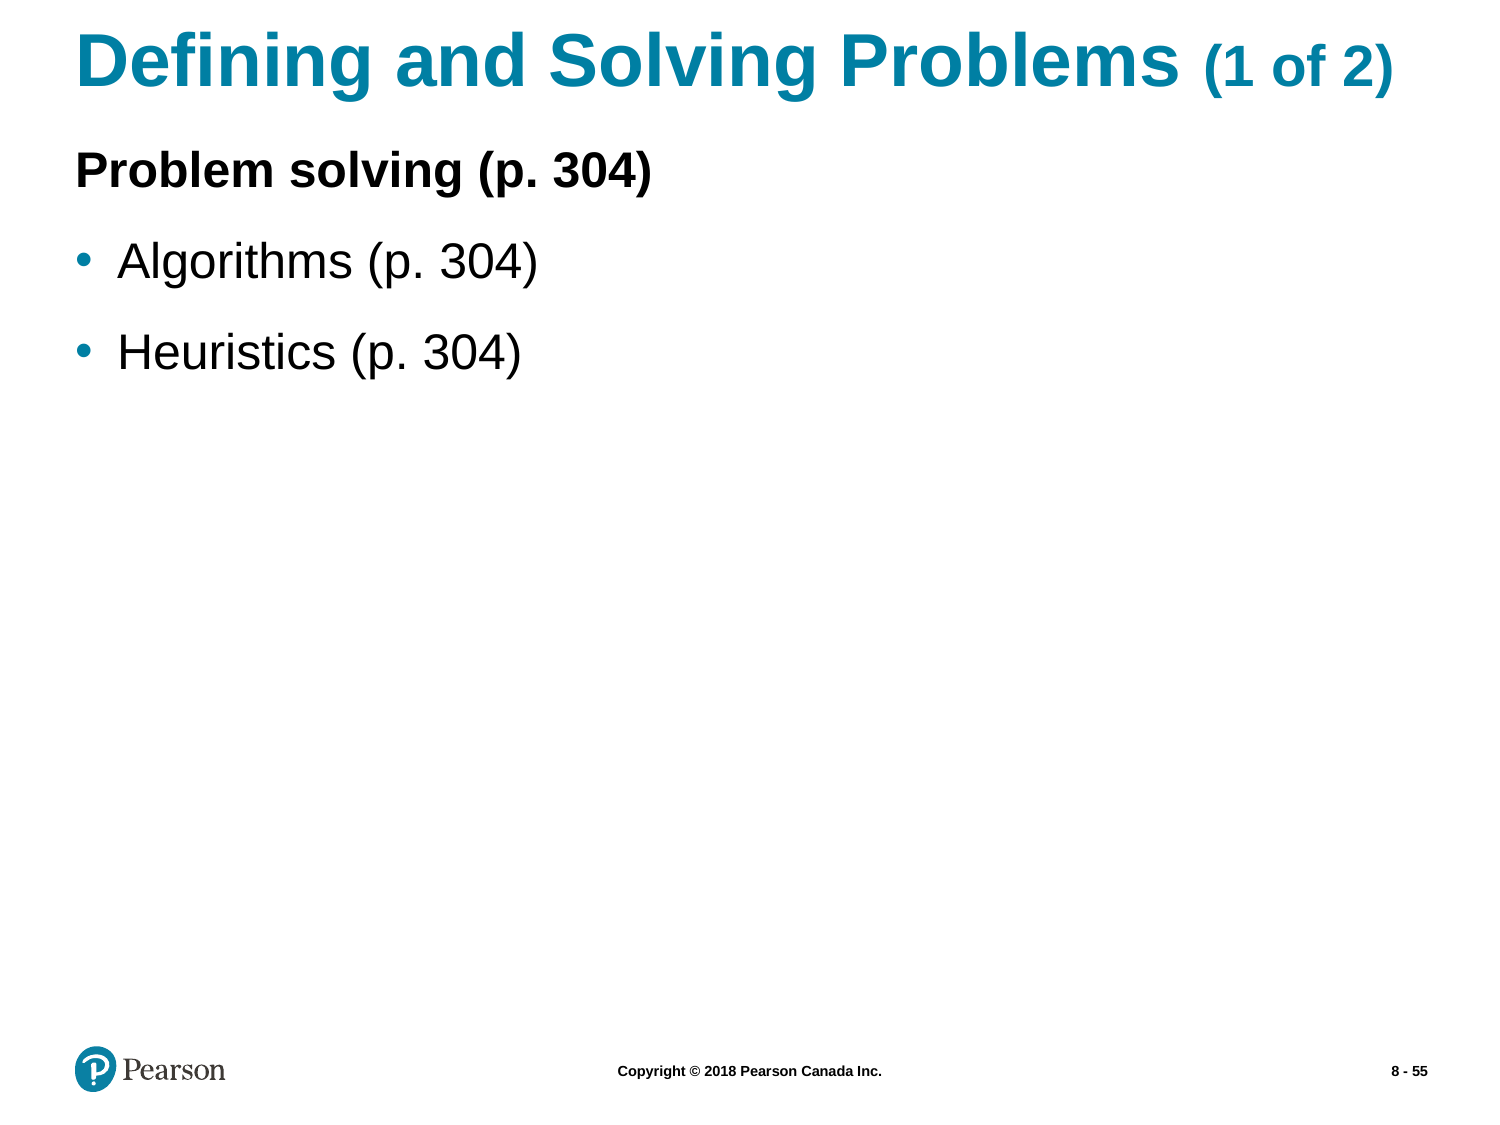

# Defining and Solving Problems (1 of 2)
Problem solving (p. 304)
Algorithms (p. 304)
Heuristics (p. 304)